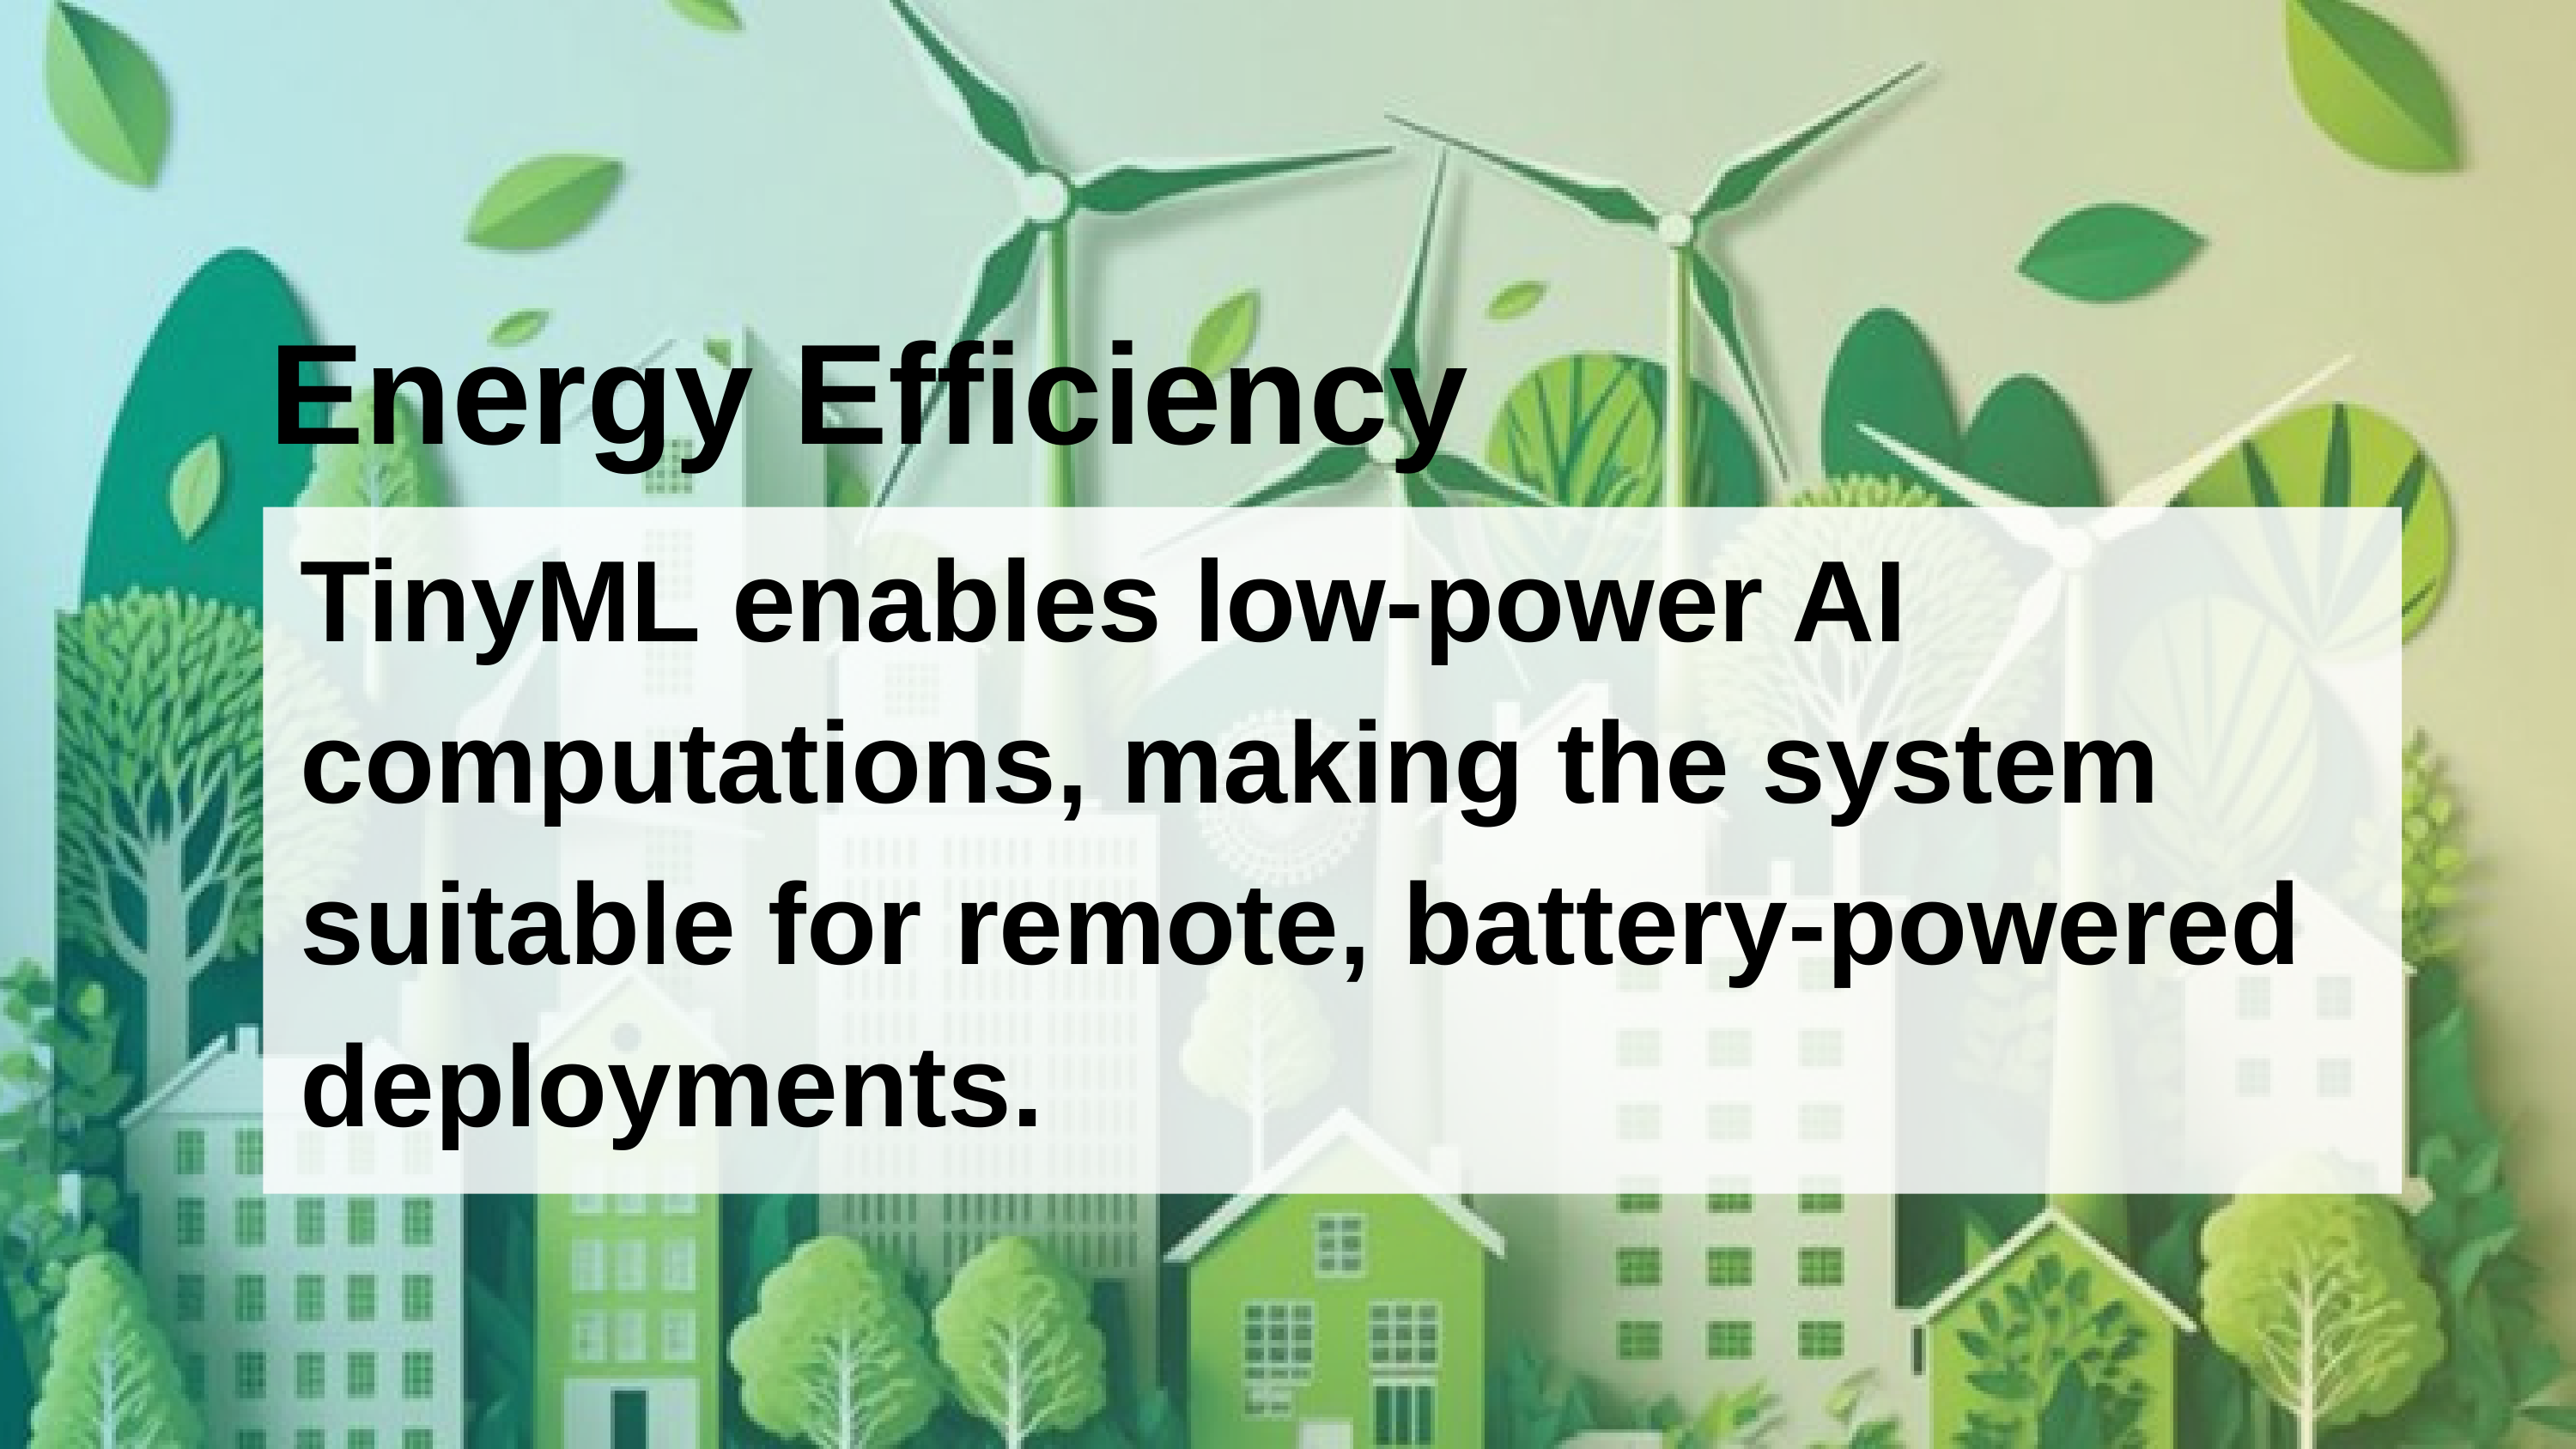

Energy Efficiency
TinyML enables low-power AI computations, making the system suitable for remote, battery-powered deployments.